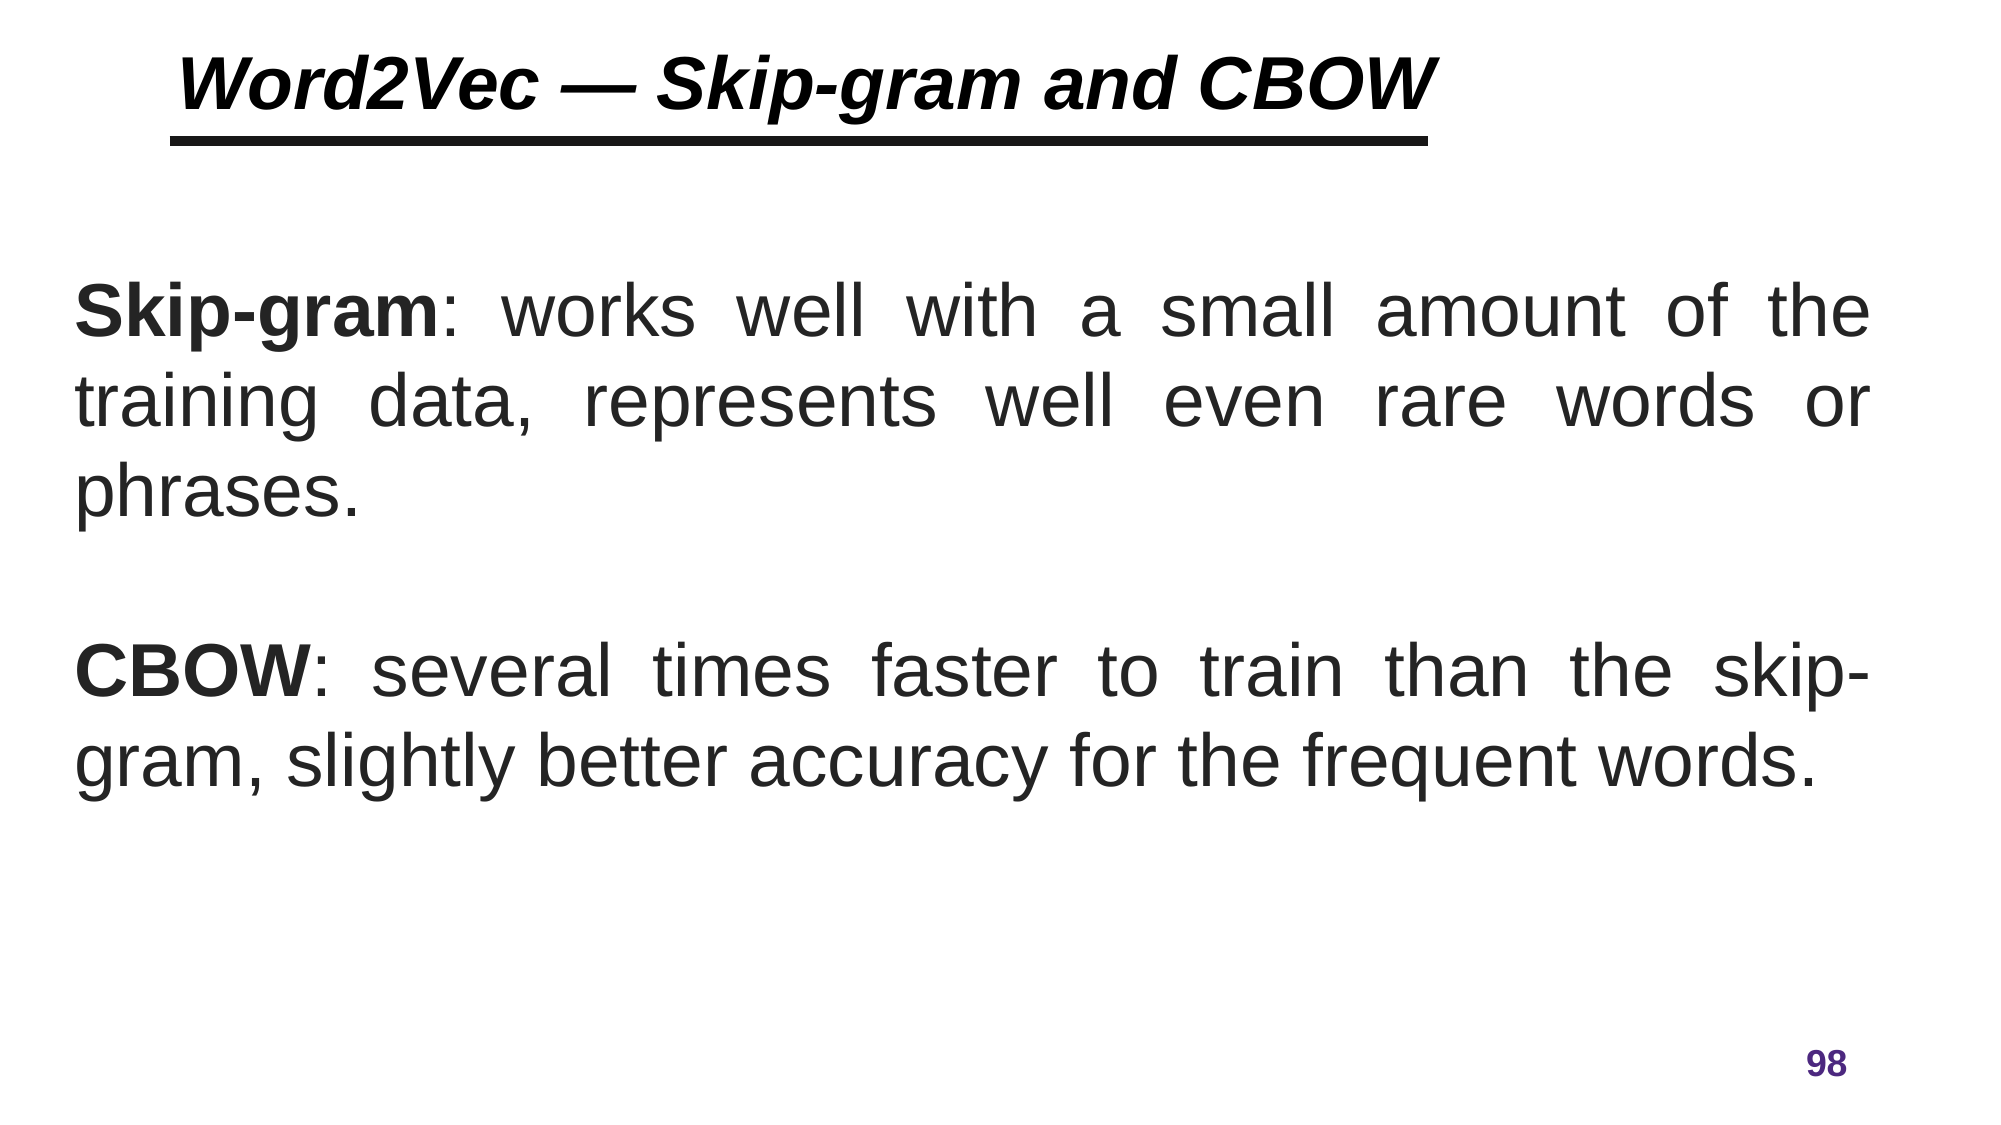

# Word2Vec — Skip-gram and CBOW

Skip-gram: works well with a small amount of the training data, represents well even rare words or phrases.
CBOW: several times faster to train than the skip-gram, slightly better accuracy for the frequent words.

Myth
Outcome